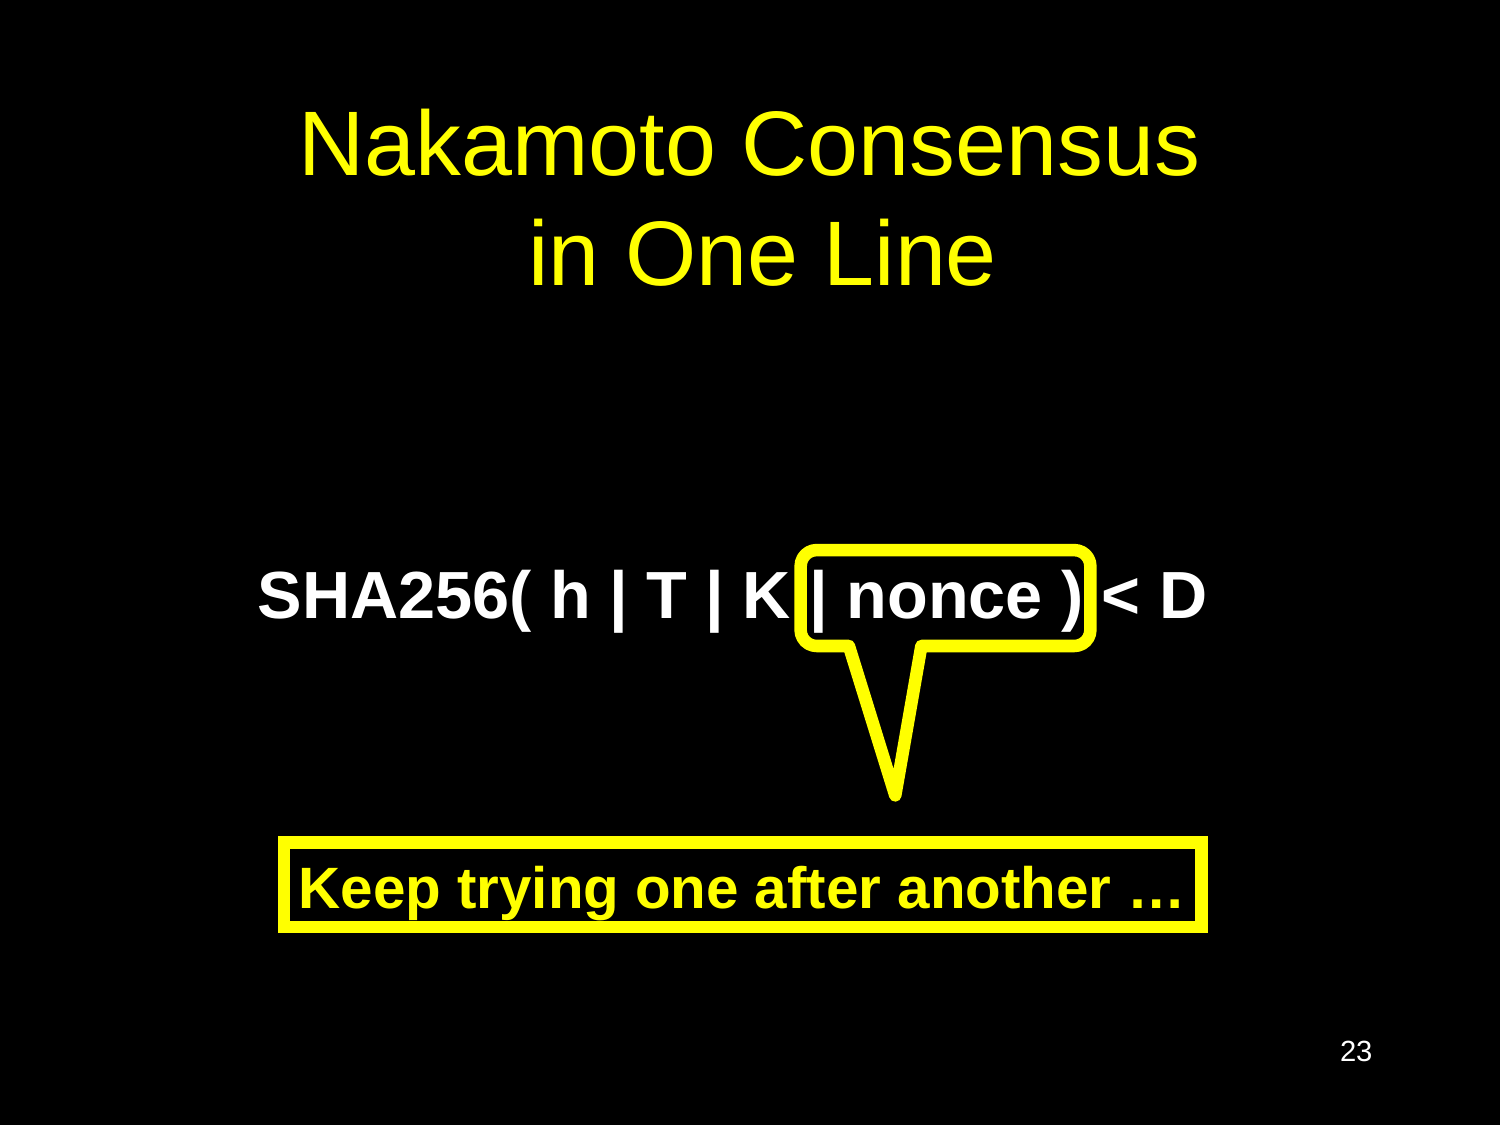

# Nakamoto Consensus in One Line
SHA256( h | T | K | nonce ) < D

Keep trying one after another …
23